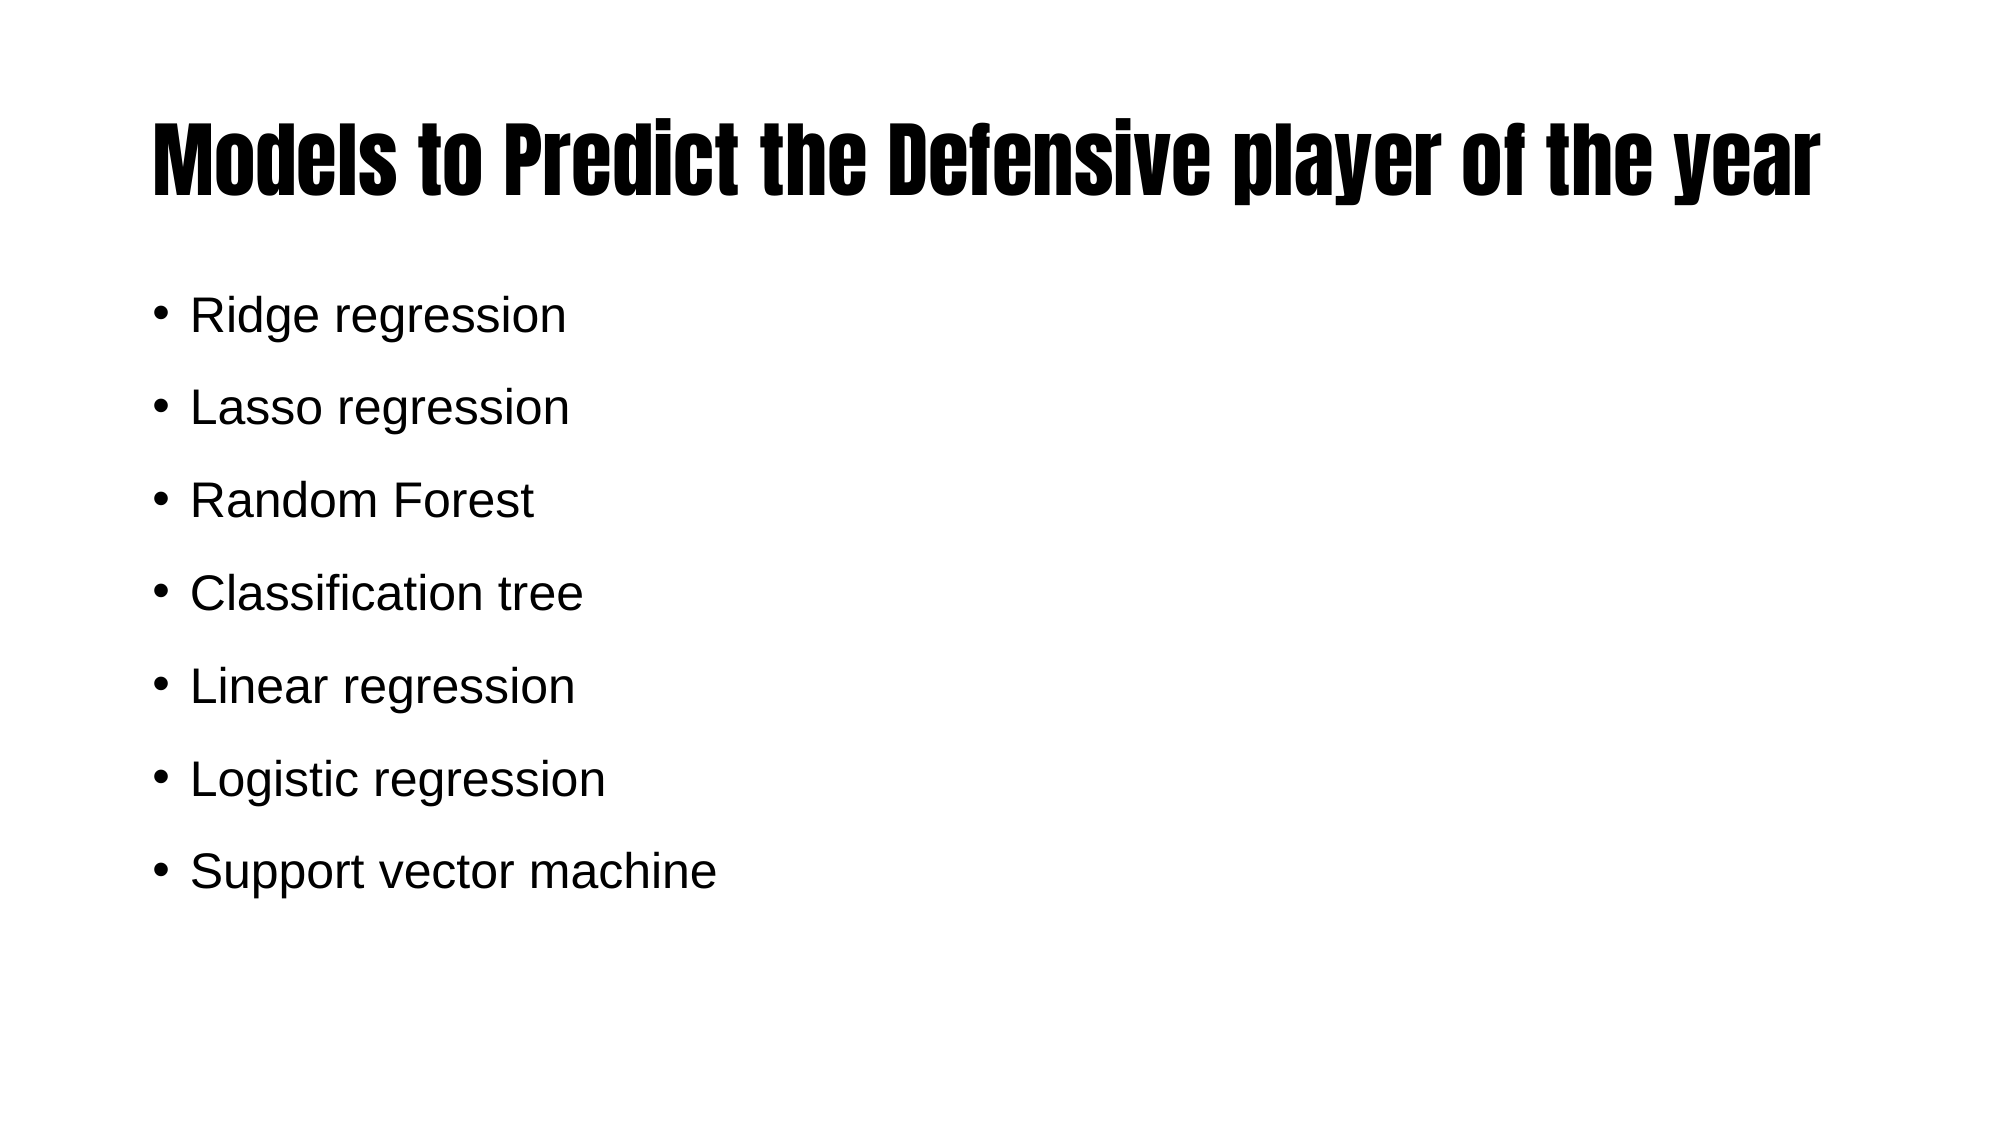

# Models to Predict the Defensive player of the year
Ridge regression
Lasso regression
Random Forest
Classification tree
Linear regression
Logistic regression
Support vector machine